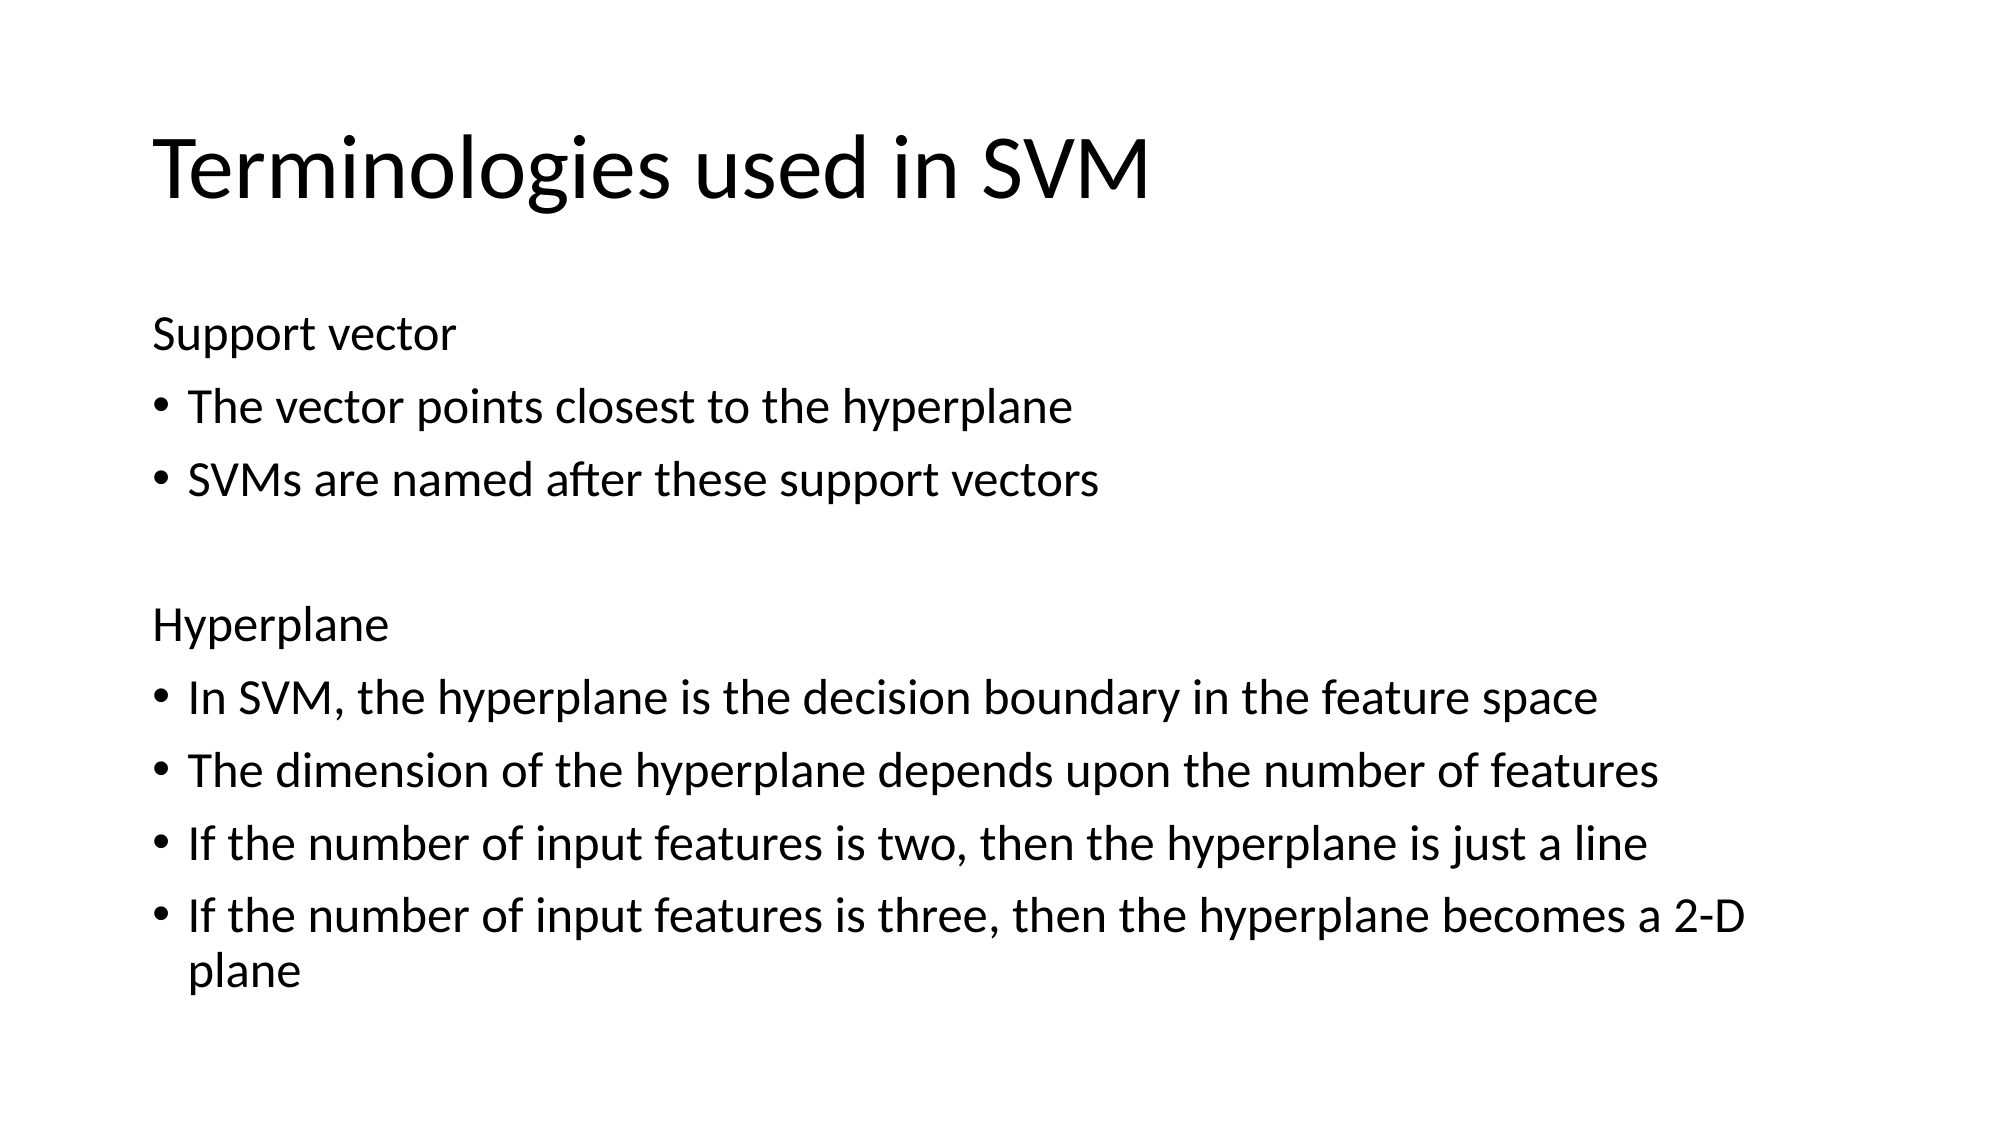

# Terminologies used in SVM
Support vector
The vector points closest to the hyperplane
SVMs are named after these support vectors

Hyperplane
In SVM, the hyperplane is the decision boundary in the feature space
The dimension of the hyperplane depends upon the number of features
If the number of input features is two, then the hyperplane is just a line
If the number of input features is three, then the hyperplane becomes a 2-D plane